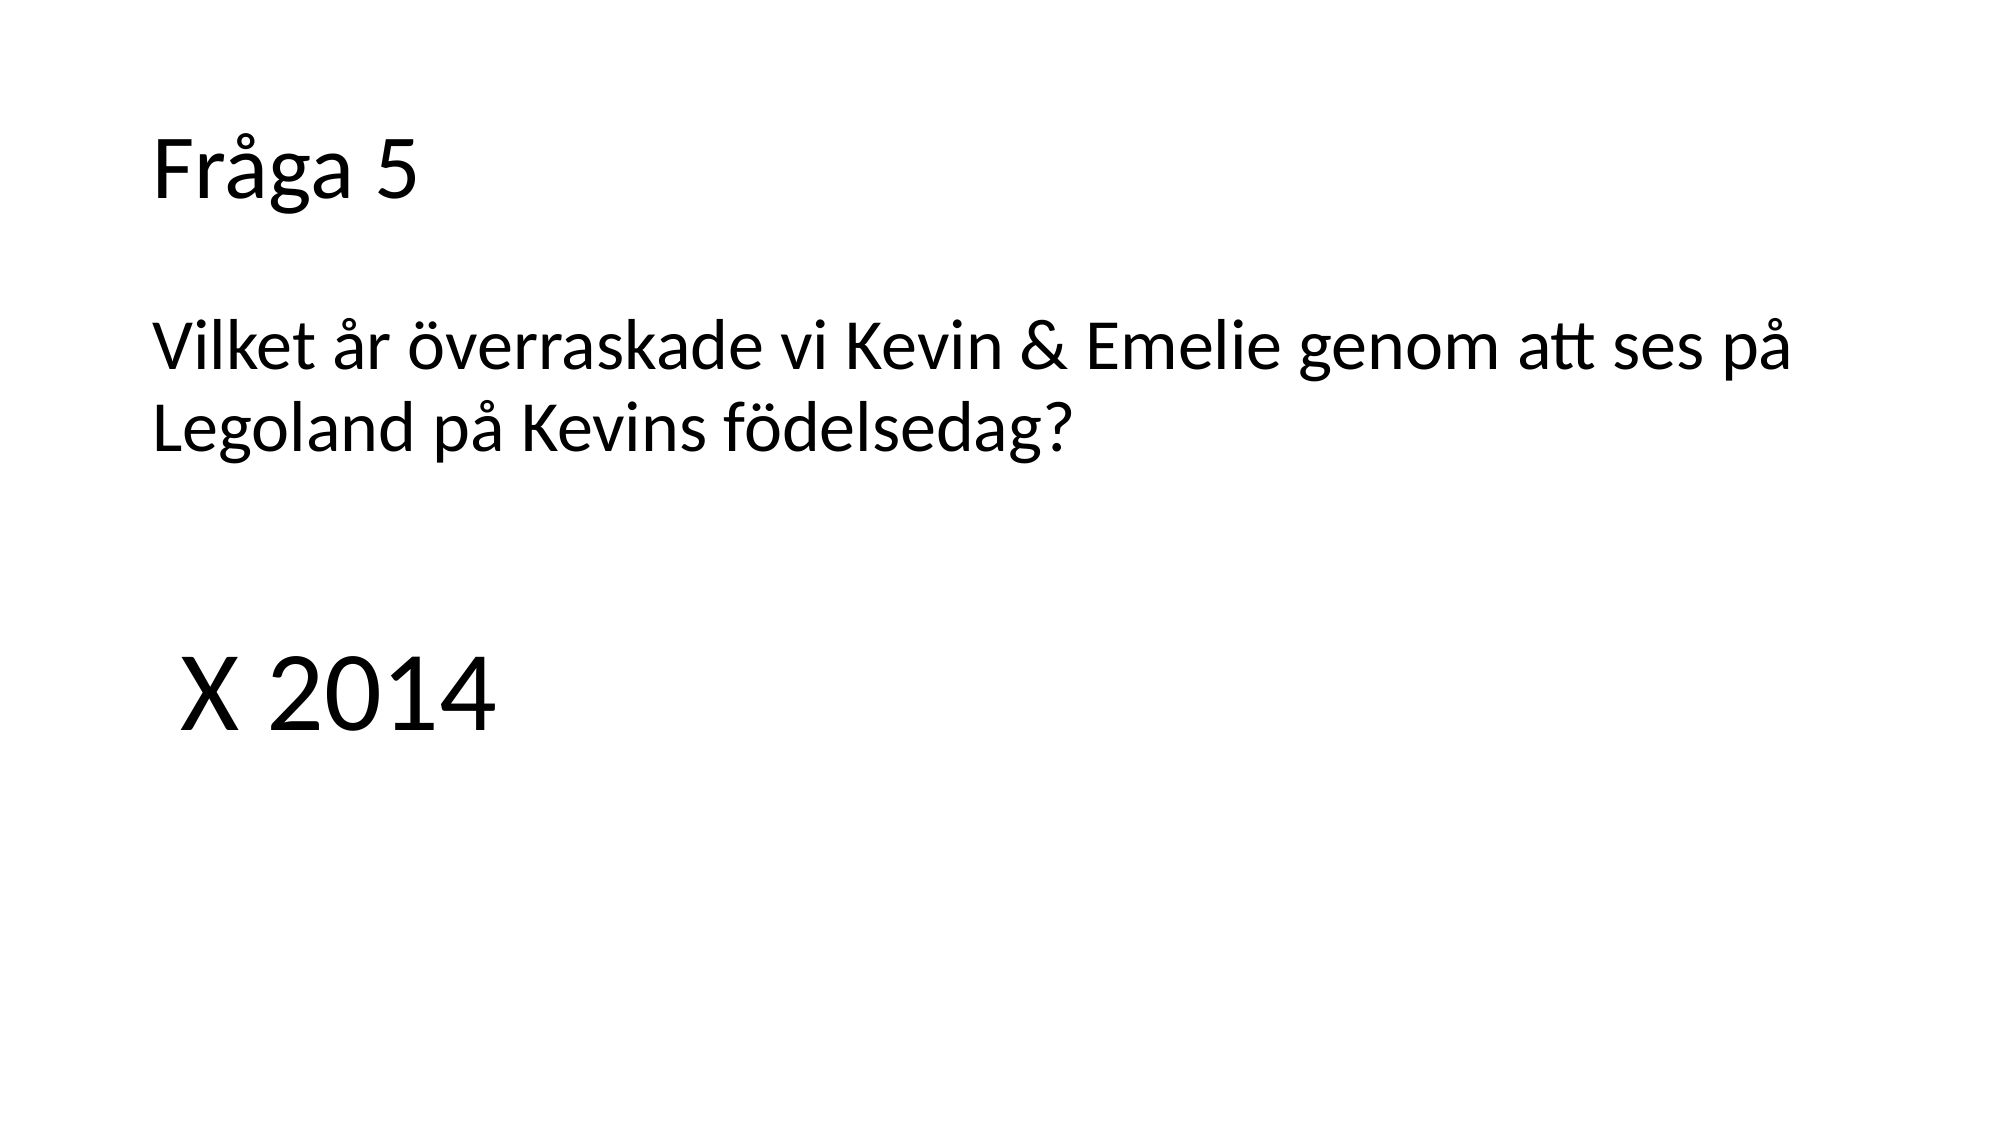

# Fråga 5
Vilket år överraskade vi Kevin & Emelie genom att ses på
Legoland på Kevins födelsedag?

	1	2013
	X	2014
	2	2015